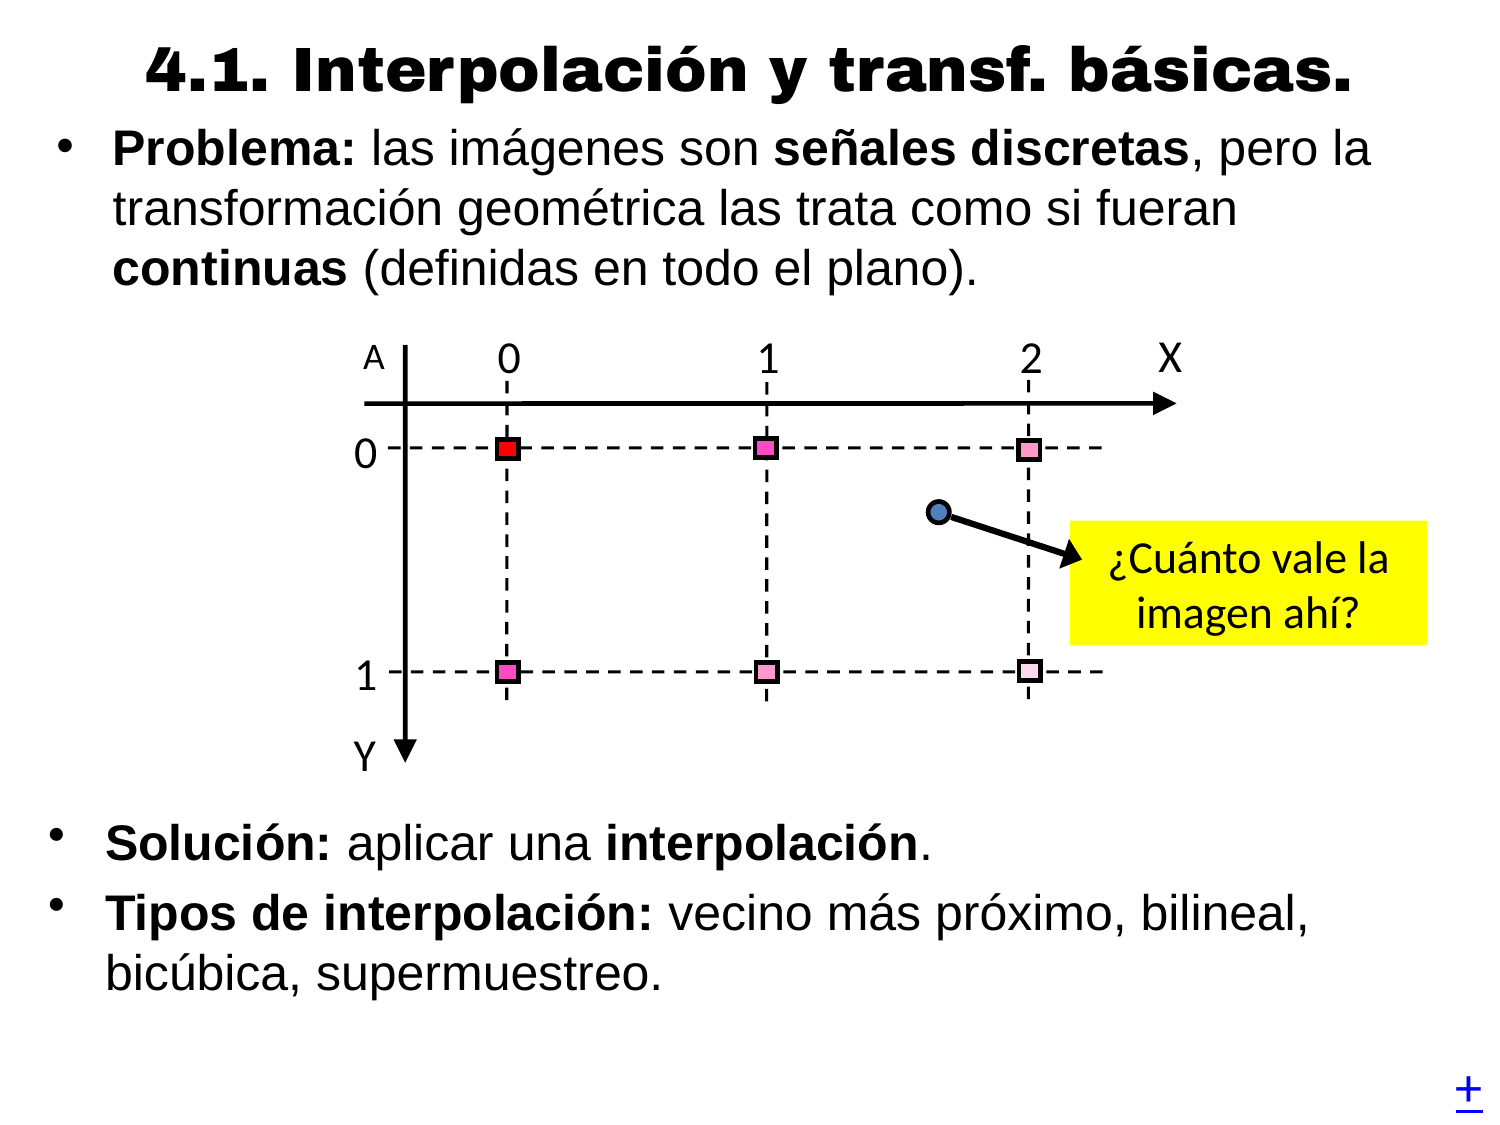

# 4.1. Interpolación y transf. básicas.
Problema: las imágenes son señales discretas, pero la transformación geométrica las trata como si fueran continuas (definidas en todo el plano).
X
0
1
2
A

0

¿Cuánto vale la imagen ahí?
1

Y
Solución: aplicar una interpolación.
Tipos de interpolación: vecino más próximo, bilineal, bicúbica, supermuestreo.
+